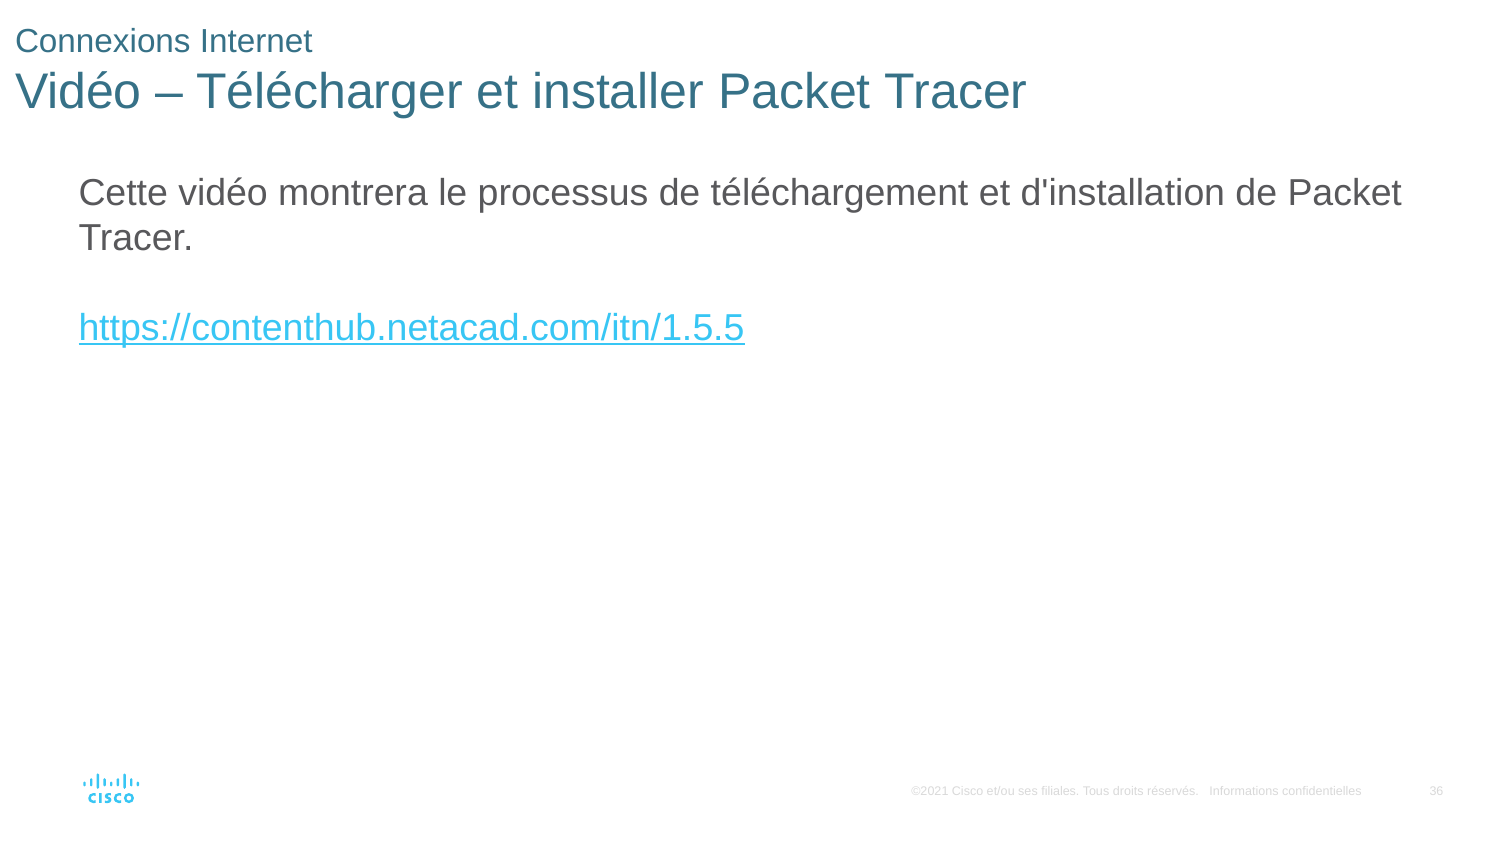

# Connexions Internet Vidéo – Télécharger et installer Packet Tracer
Cette vidéo montrera le processus de téléchargement et d'installation de Packet Tracer.

https://contenthub.netacad.com/itn/1.5.5